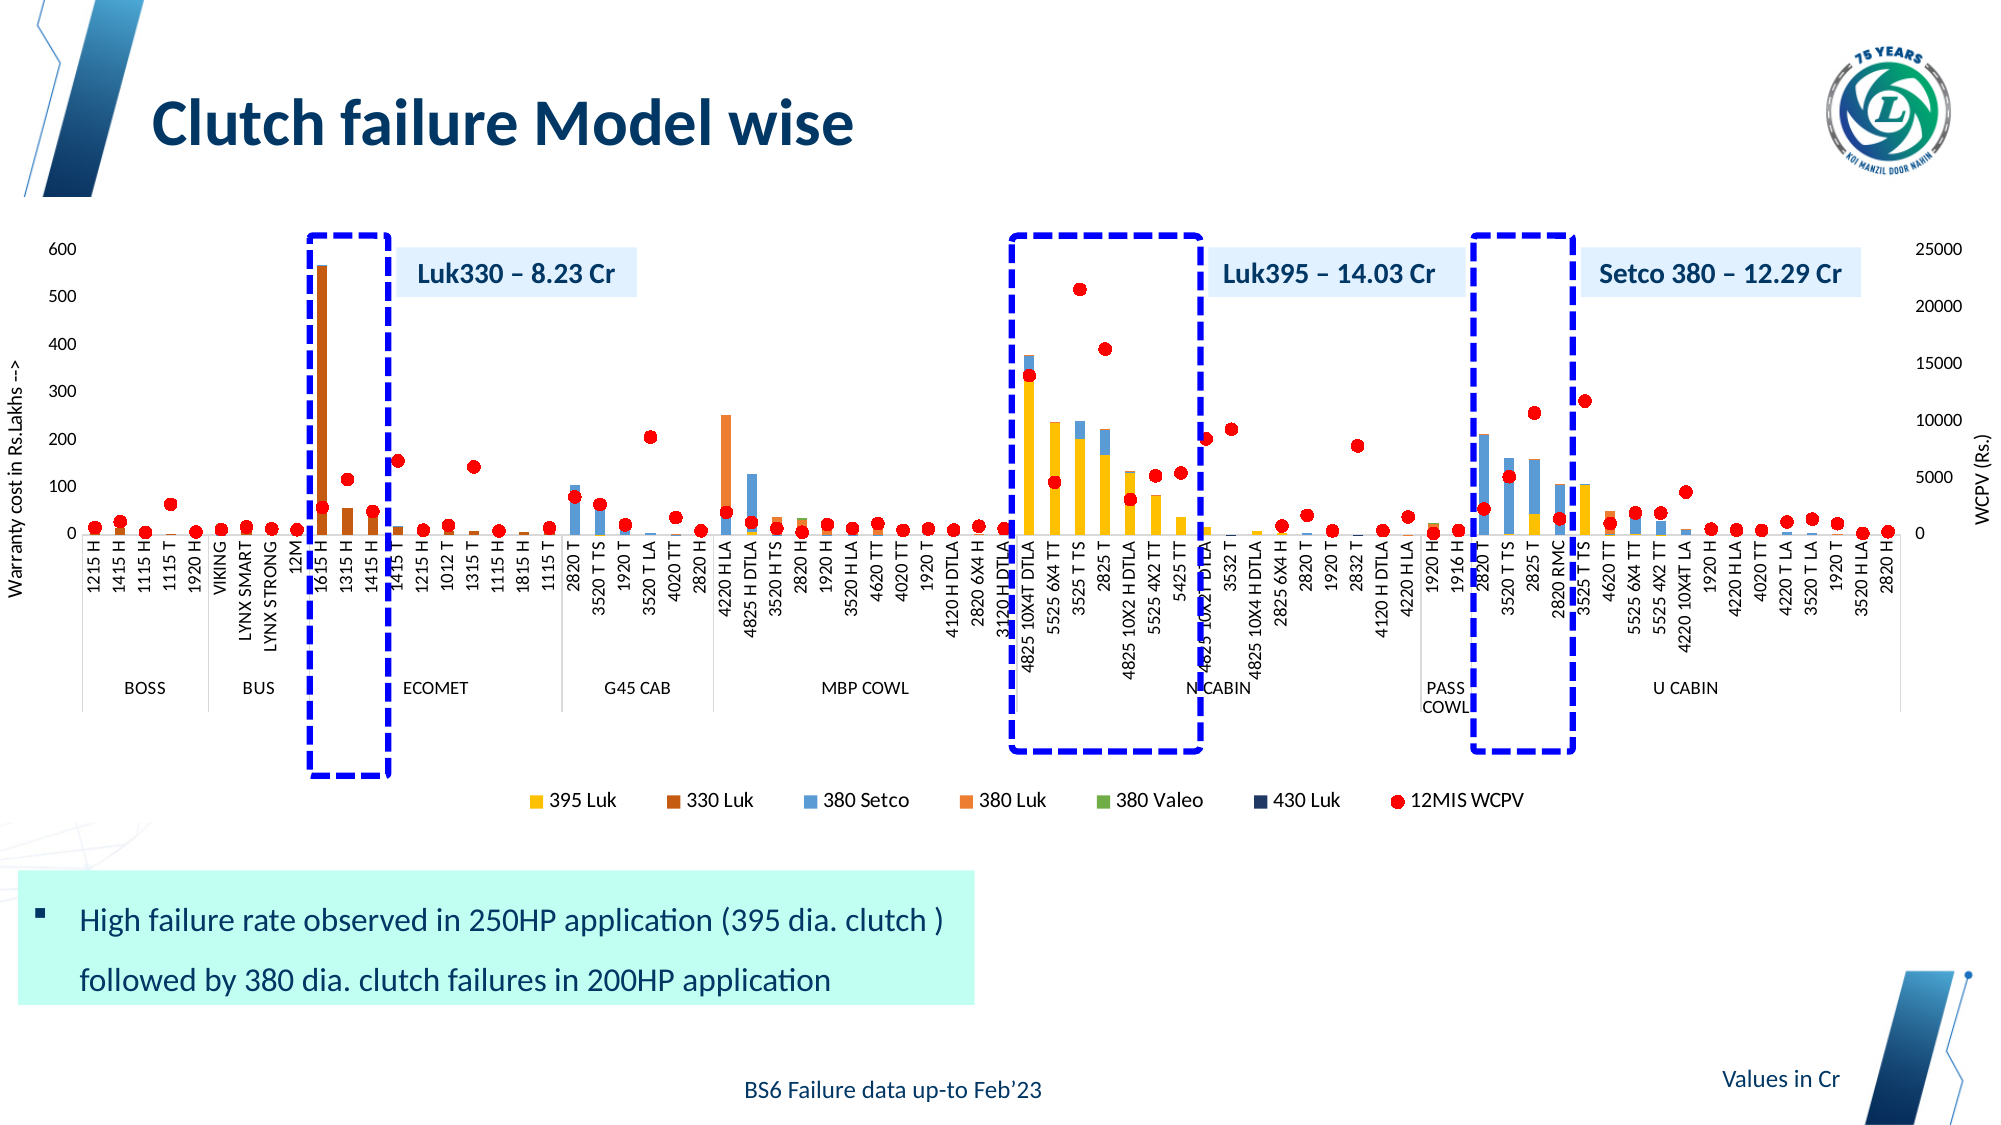

Clutch failure Model wise

[unsupported chart]

Luk330 – 8.23 Cr
Luk395 – 14.03 Cr
Setco 380 – 12.29 Cr
High failure rate observed in 250HP application (395 dia. clutch ) followed by 380 dia. clutch failures in 200HP application
Values in Cr
BS6 Failure data up-to Feb’23